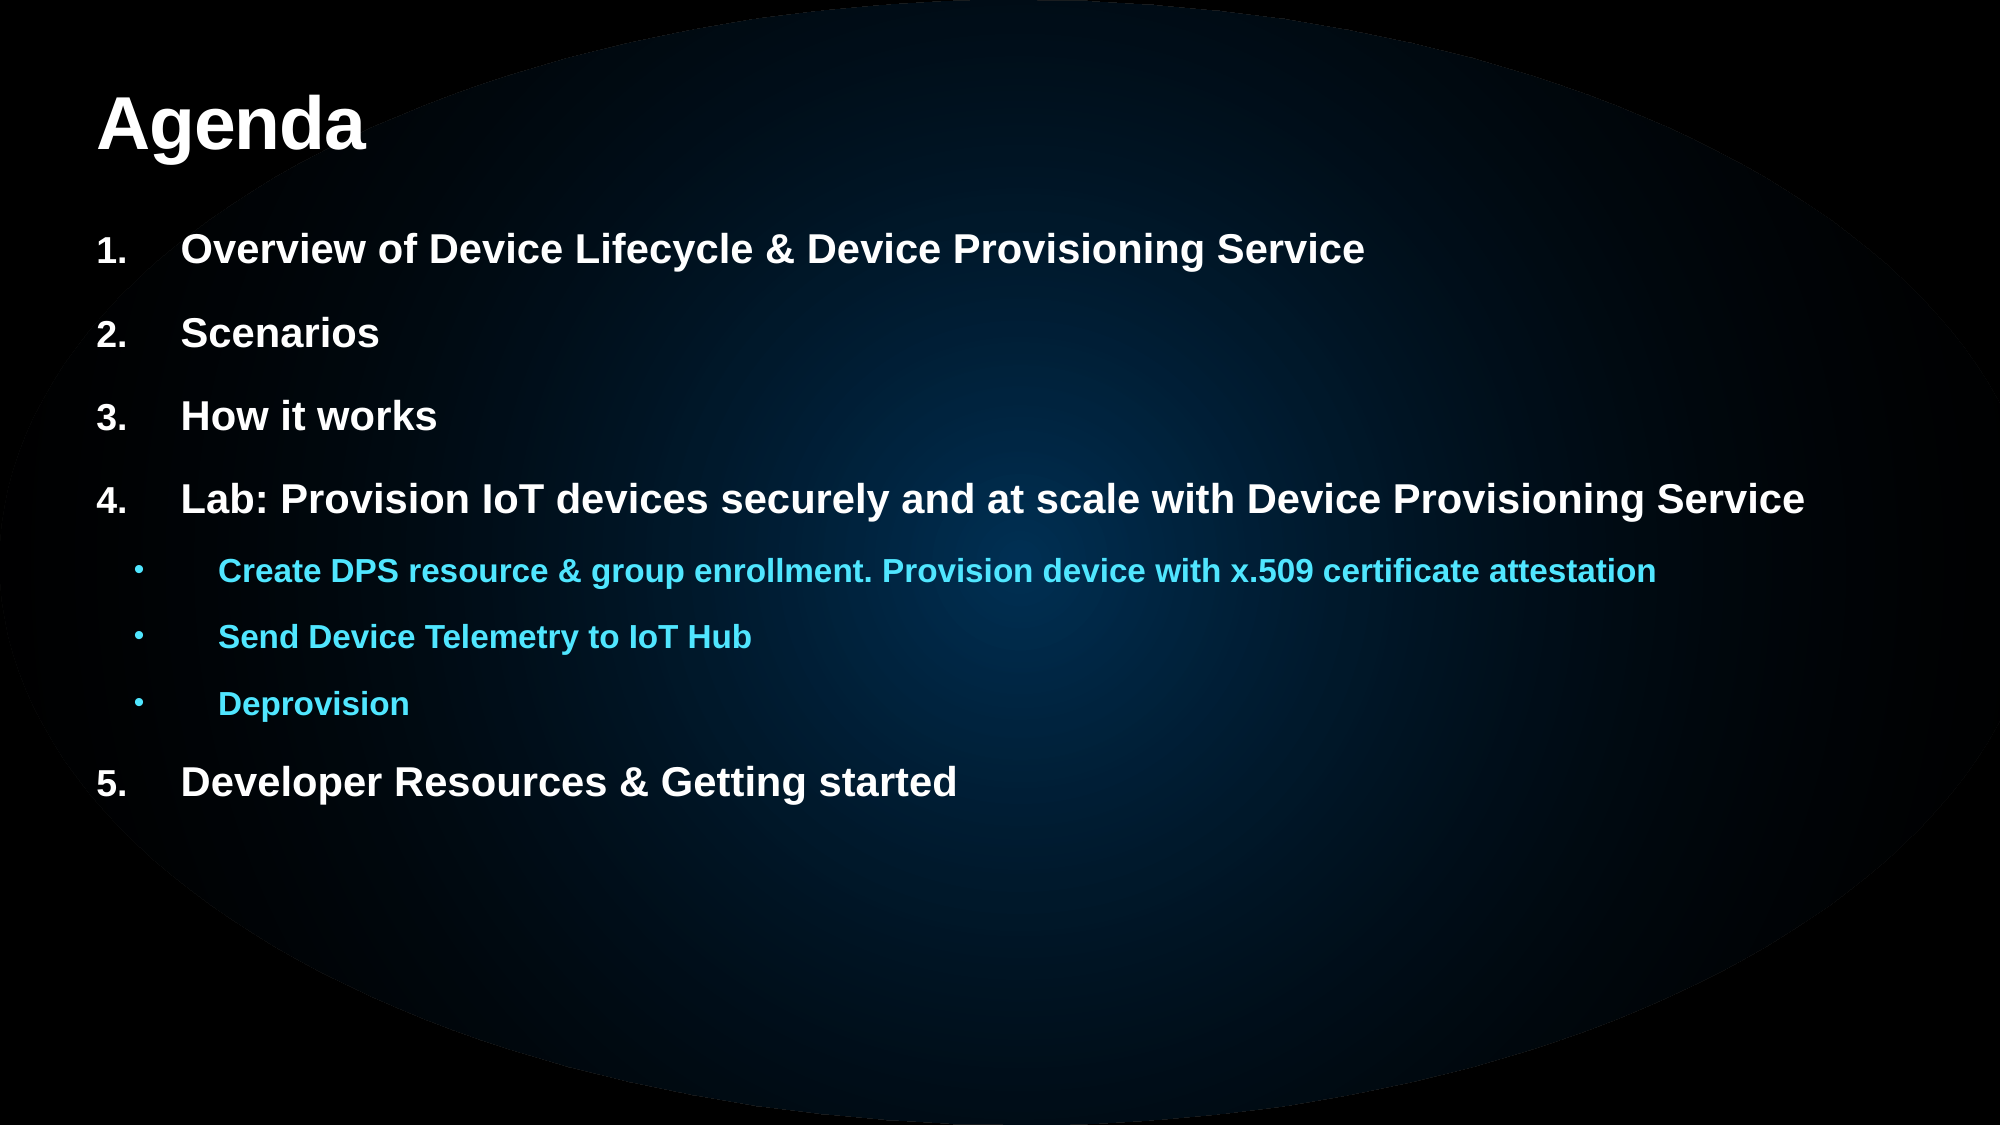

# Agenda
Overview of Device Lifecycle & Device Provisioning Service
Scenarios
How it works
Lab: Provision IoT devices securely and at scale with Device Provisioning Service
 Create DPS resource & group enrollment. Provision device with x.509 certificate attestation
 Send Device Telemetry to IoT Hub
 Deprovision
Developer Resources & Getting started